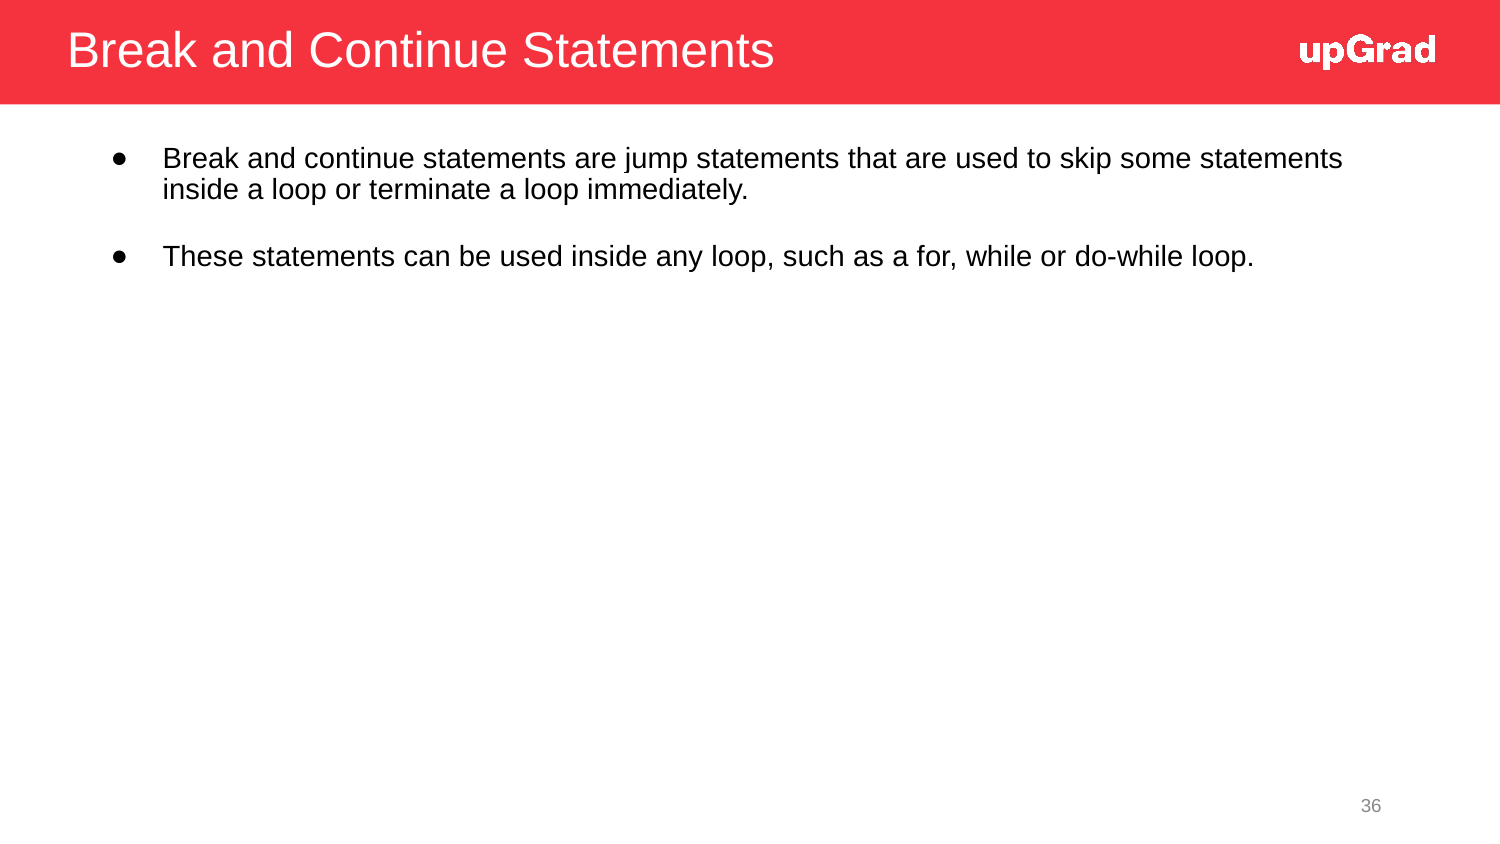

# Break and Continue Statements
Break and continue statements are jump statements that are used to skip some statements inside a loop or terminate a loop immediately.
These statements can be used inside any loop, such as a for, while or do-while loop.
36